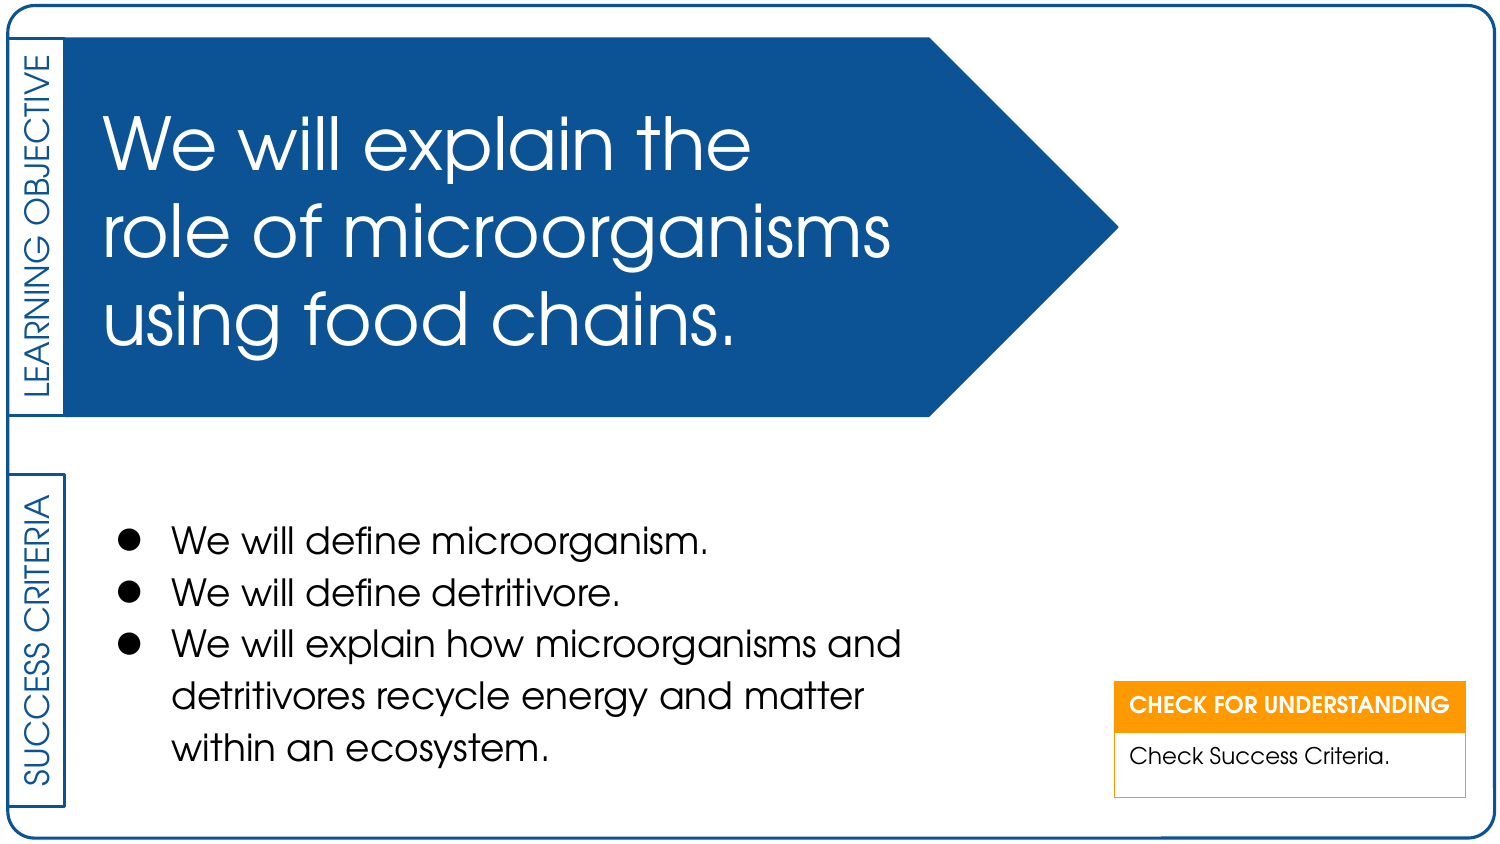

# We will explain the role of microorganisms using food chains.
We will define microorganism.
We will define detritivore.
We will explain how microorganisms and detritivores recycle energy and matter within an ecosystem.
| CHECK FOR UNDERSTANDING |
| --- |
| Check Success Criteria. |